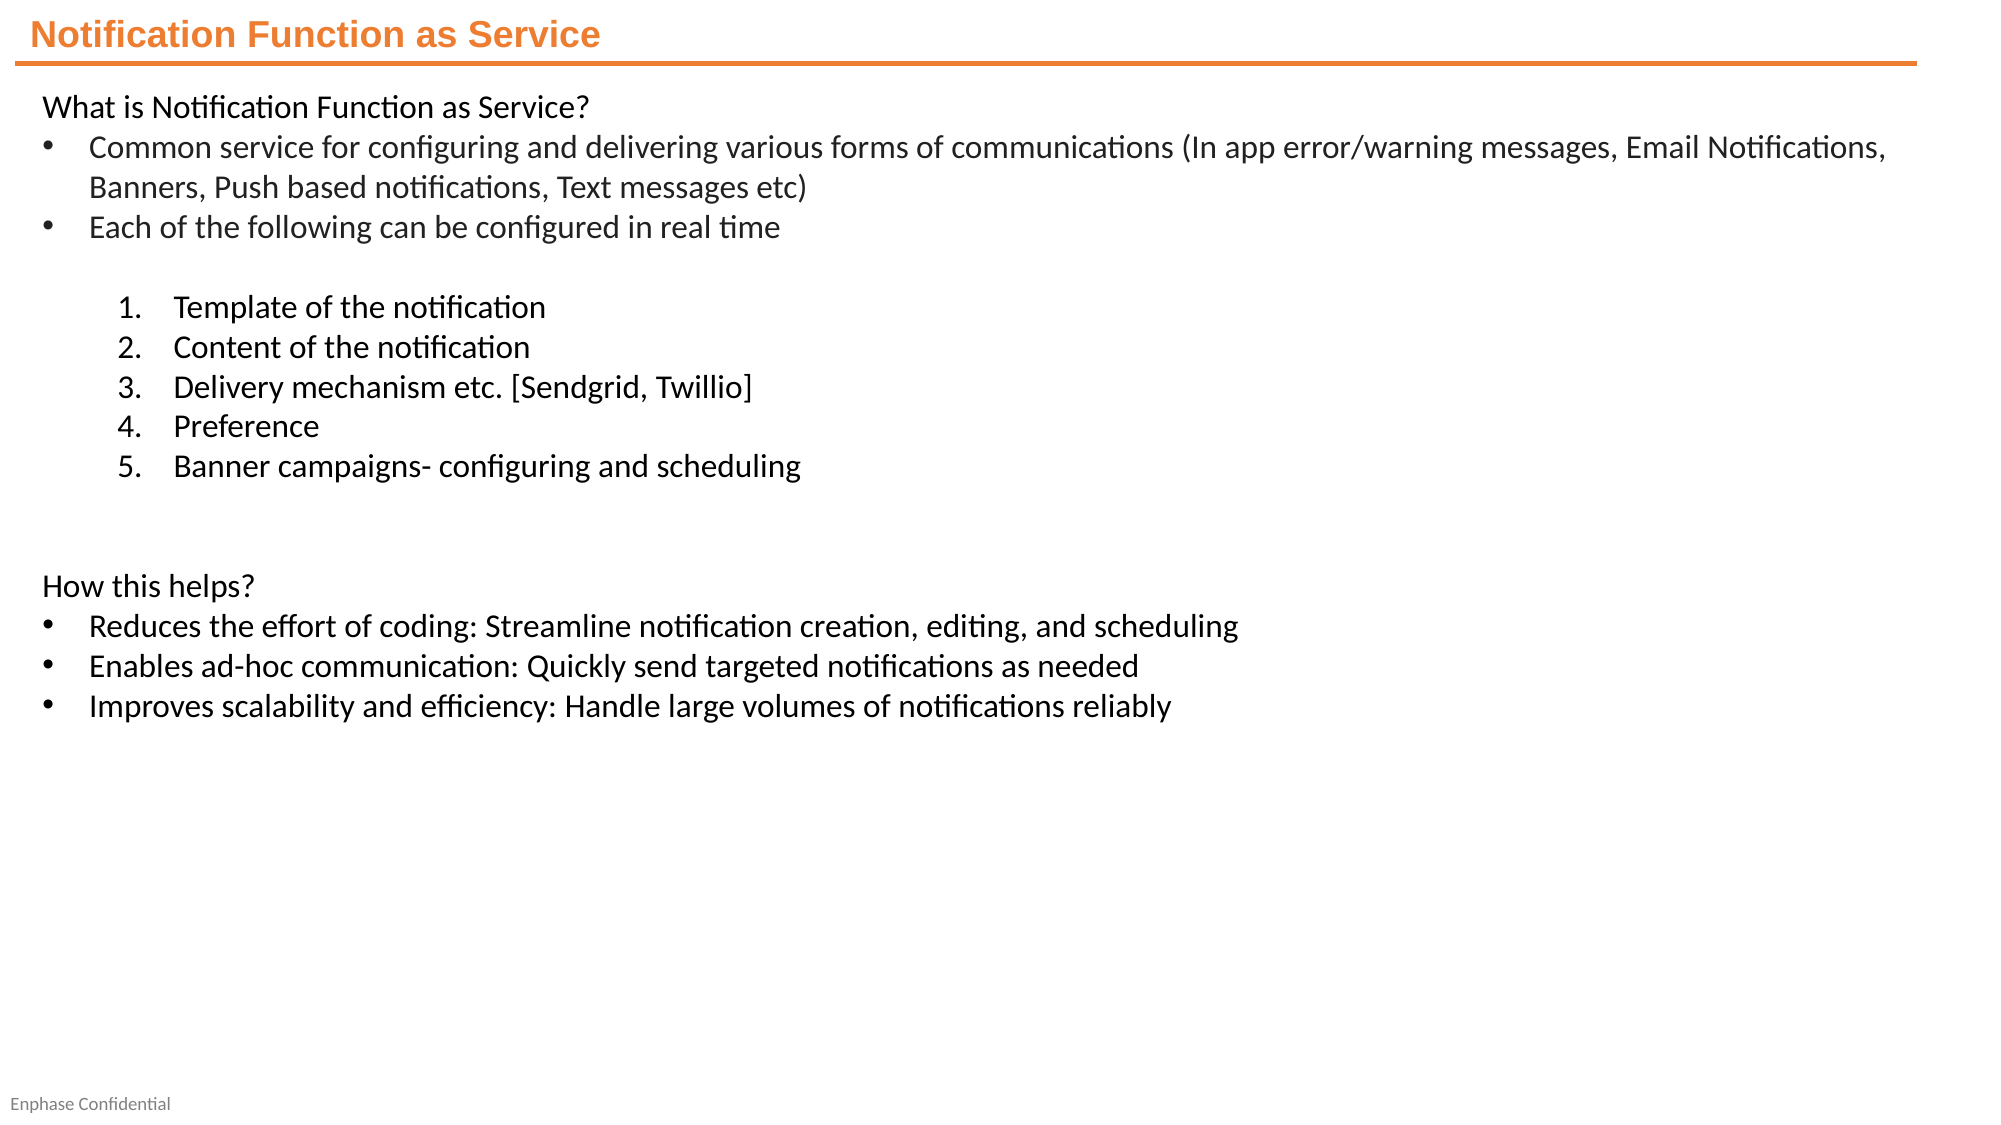

Notification Function as Service
What is Notification Function as Service?
Common service for configuring and delivering various forms of communications (In app error/warning messages, Email Notifications, Banners, Push based notifications, Text messages etc)
Each of the following can be configured in real time

Template of the notification
Content of the notification
Delivery mechanism etc. [Sendgrid, Twillio]
Preference
Banner campaigns- configuring and scheduling

How this helps?
Reduces the effort of coding: Streamline notification creation, editing, and scheduling
Enables ad-hoc communication: Quickly send targeted notifications as needed
Improves scalability and efficiency: Handle large volumes of notifications reliably